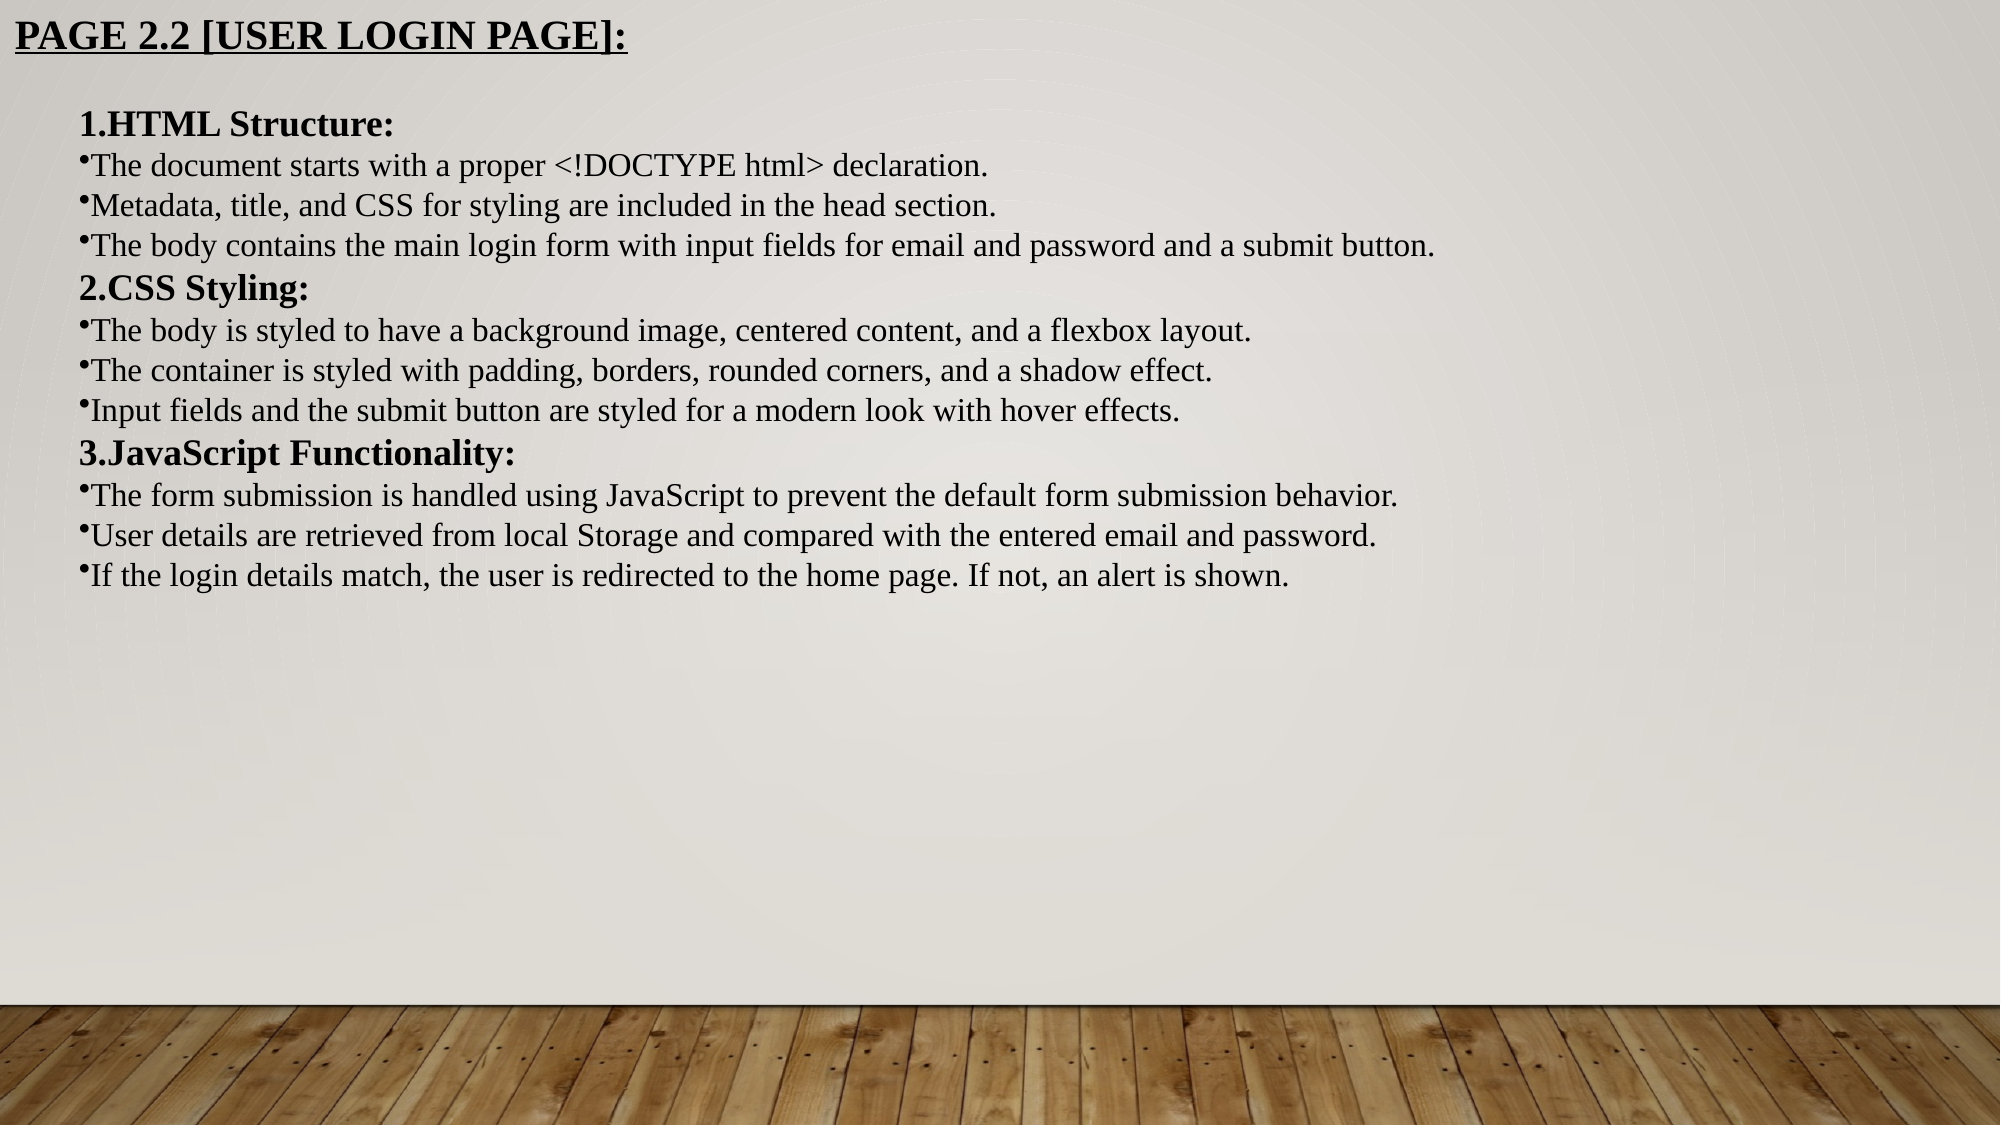

PAGE 2.2 [USER LOGIN PAGE]:

1.HTML Structure:
The document starts with a proper <!DOCTYPE html> declaration.
Metadata, title, and CSS for styling are included in the head section.
The body contains the main login form with input fields for email and password and a submit button.
2.CSS Styling:
The body is styled to have a background image, centered content, and a flexbox layout.
The container is styled with padding, borders, rounded corners, and a shadow effect.
Input fields and the submit button are styled for a modern look with hover effects.
3.JavaScript Functionality:
The form submission is handled using JavaScript to prevent the default form submission behavior.
User details are retrieved from local Storage and compared with the entered email and password.
If the login details match, the user is redirected to the home page. If not, an alert is shown.